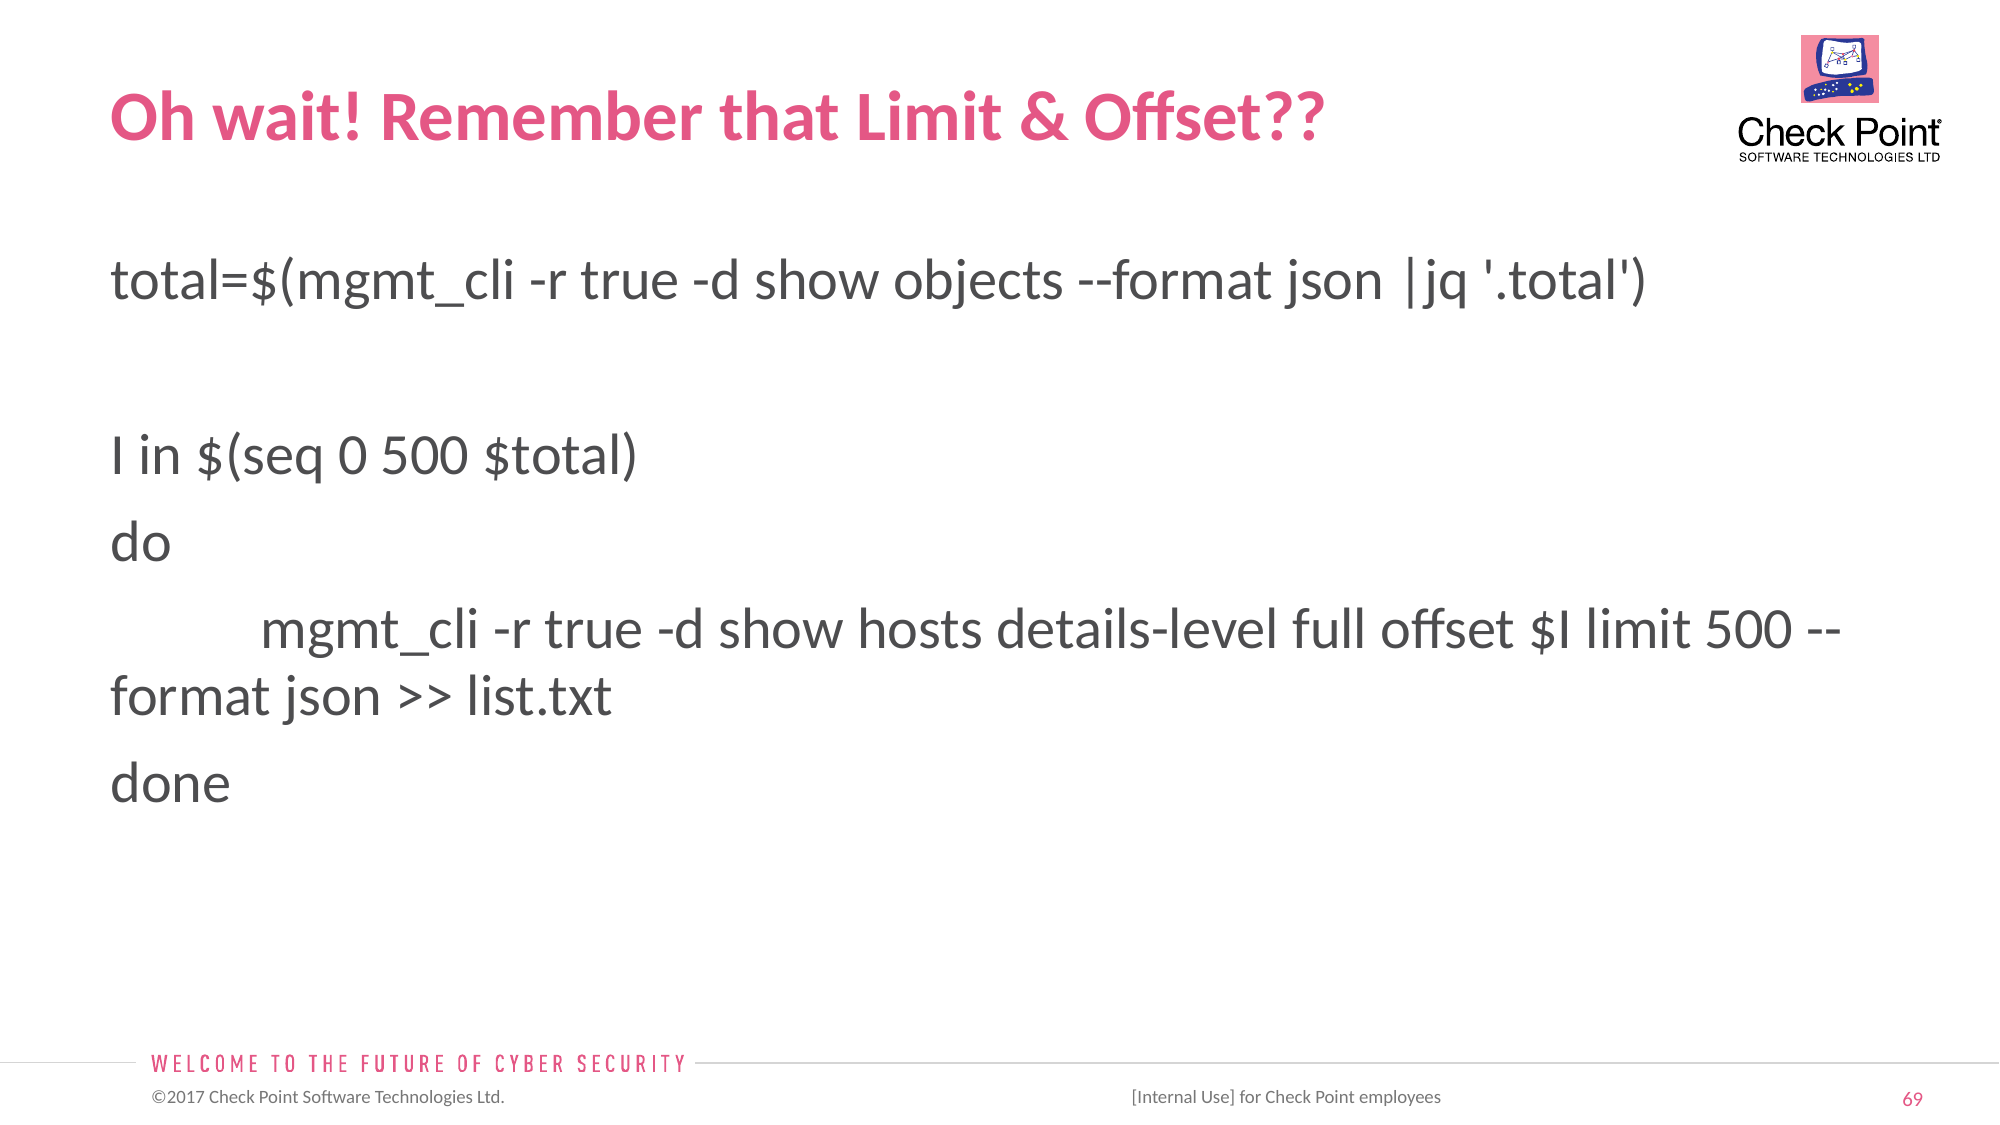

# Oh wait! Remember that Limit & Offset??
total=$(mgmt_cli -r true -d show objects --format json |jq '.total')

I in $(seq 0 500 $total)
do
	mgmt_cli -r true -d show hosts details-level full offset $I limit 500 --format json >> list.txt
done
 [Internal Use] for Check Point employees​